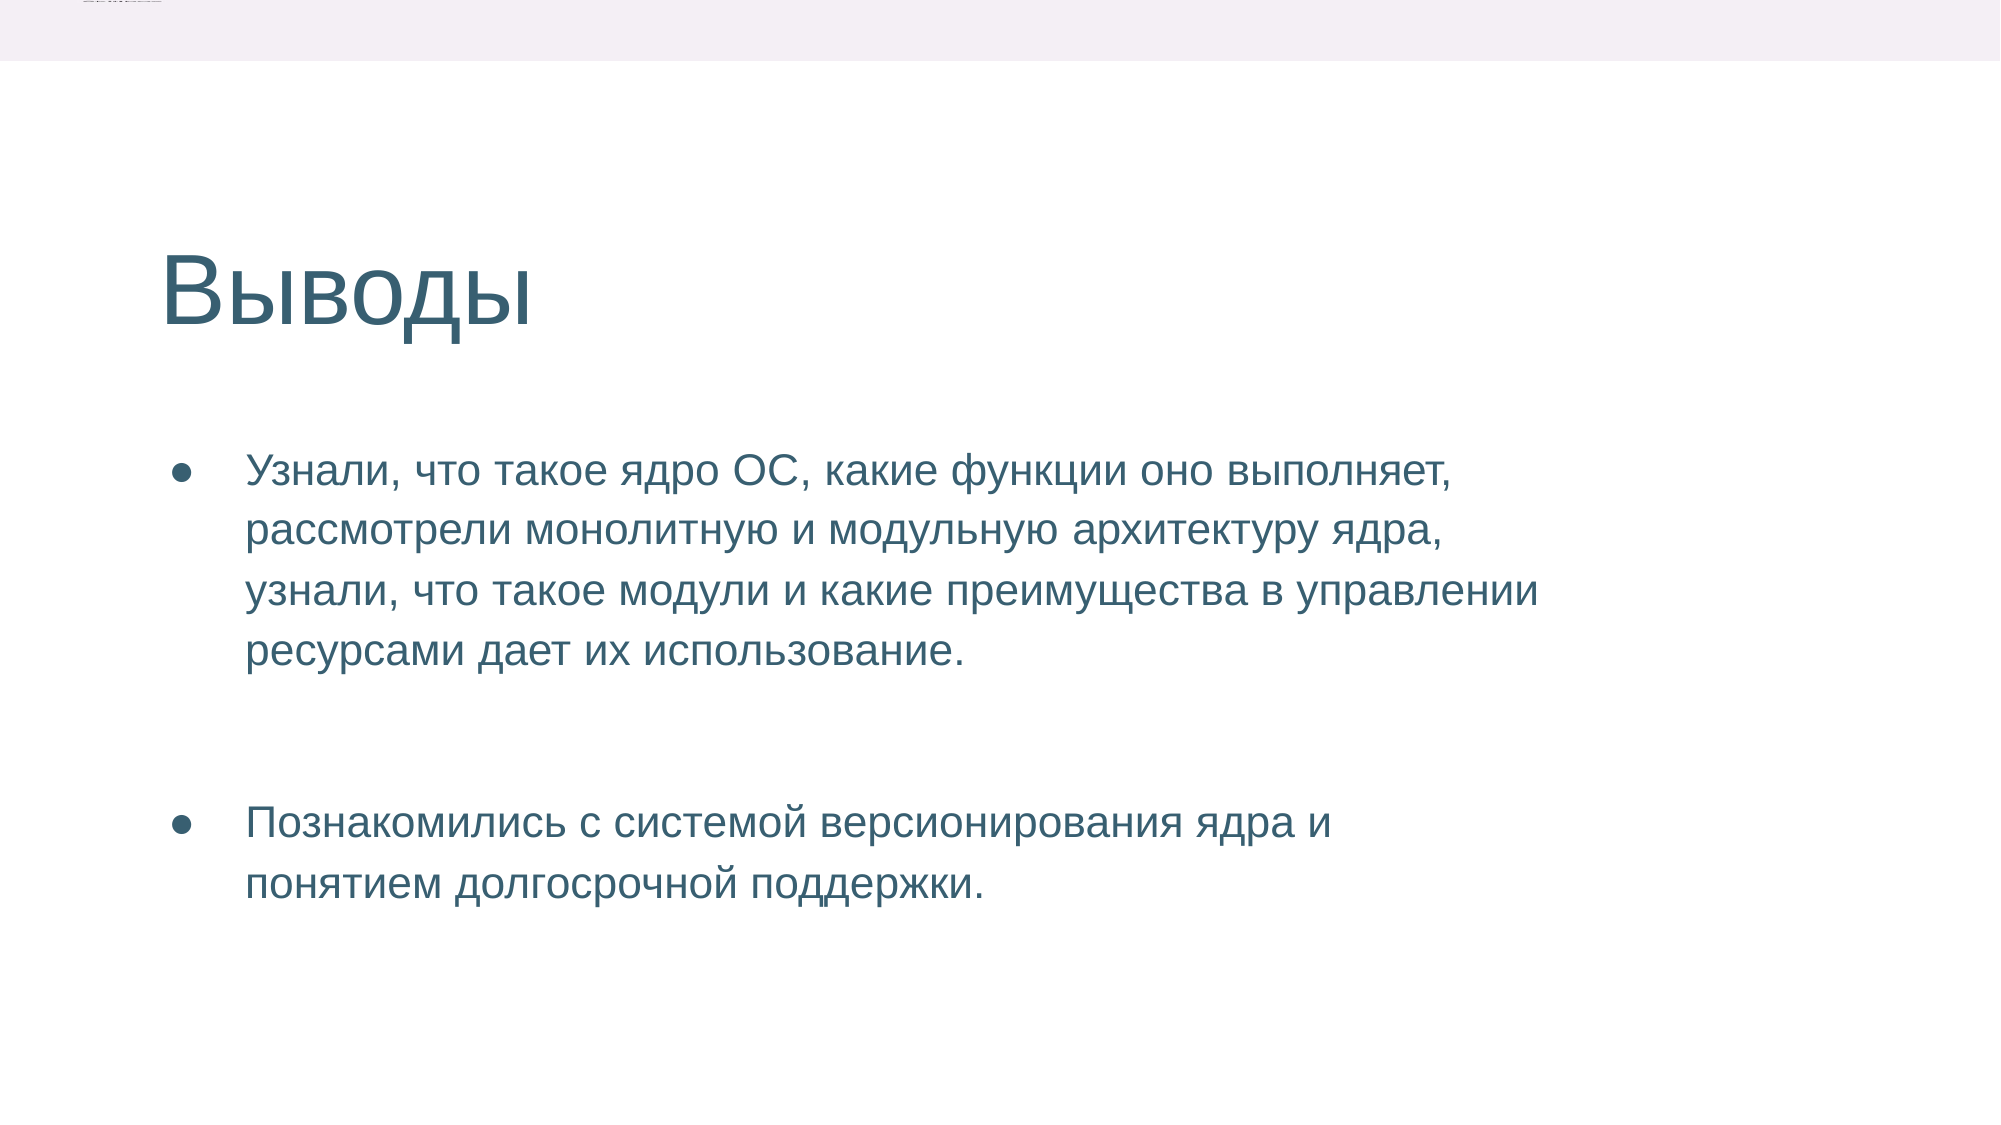

Выводы
● Узнали, что такое ядро ОС, какие функции оно выполняет,
рассмотрели монолитную и модульную архитектуру ядра,
узнали, что такое модули и какие преимущества в управлении
ресурсами дает их использование.
● Познакомились с системой версионирования ядра и
понятием долгосрочной поддержки.